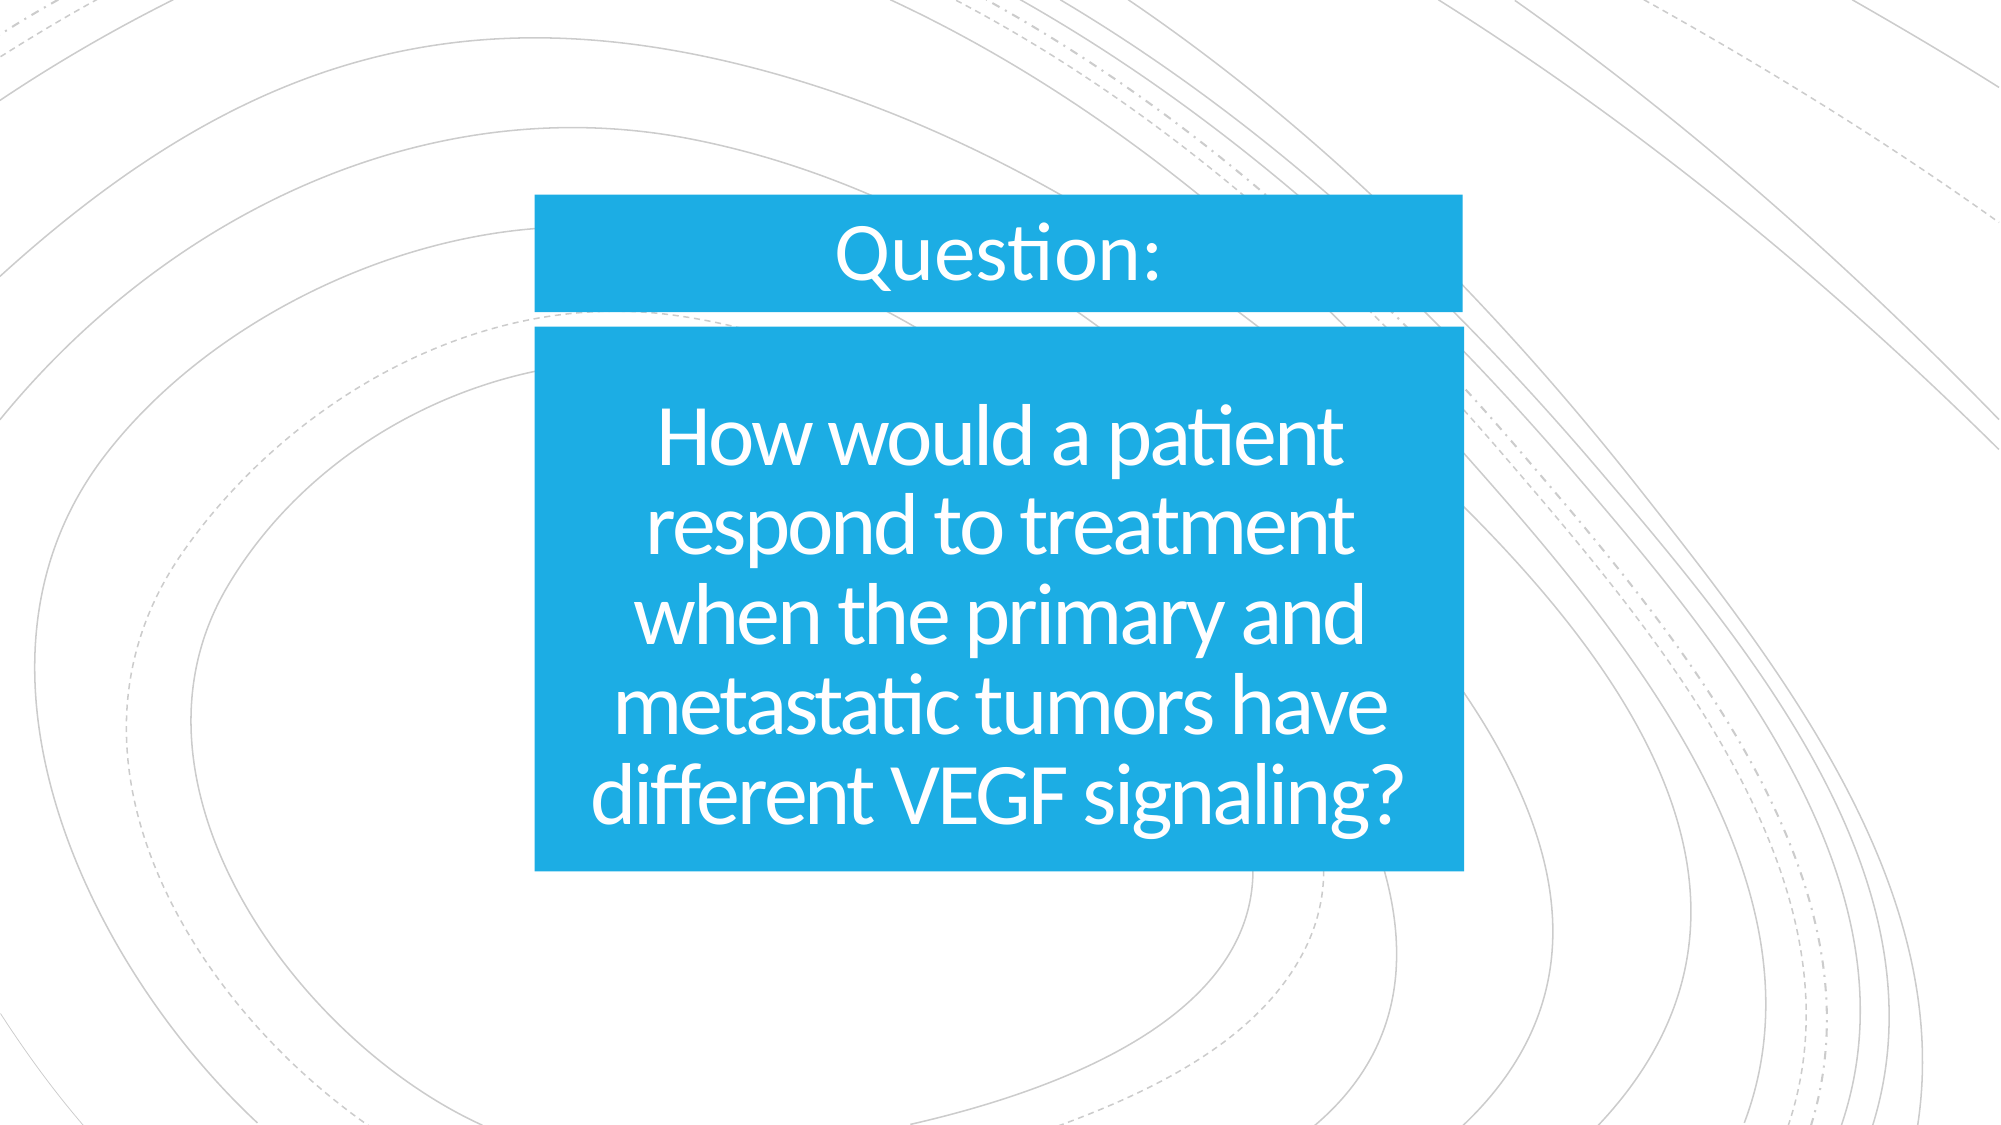

Question:
# How would a patient respond to treatment when the primary and metastatic tumors have different VEGF signaling?